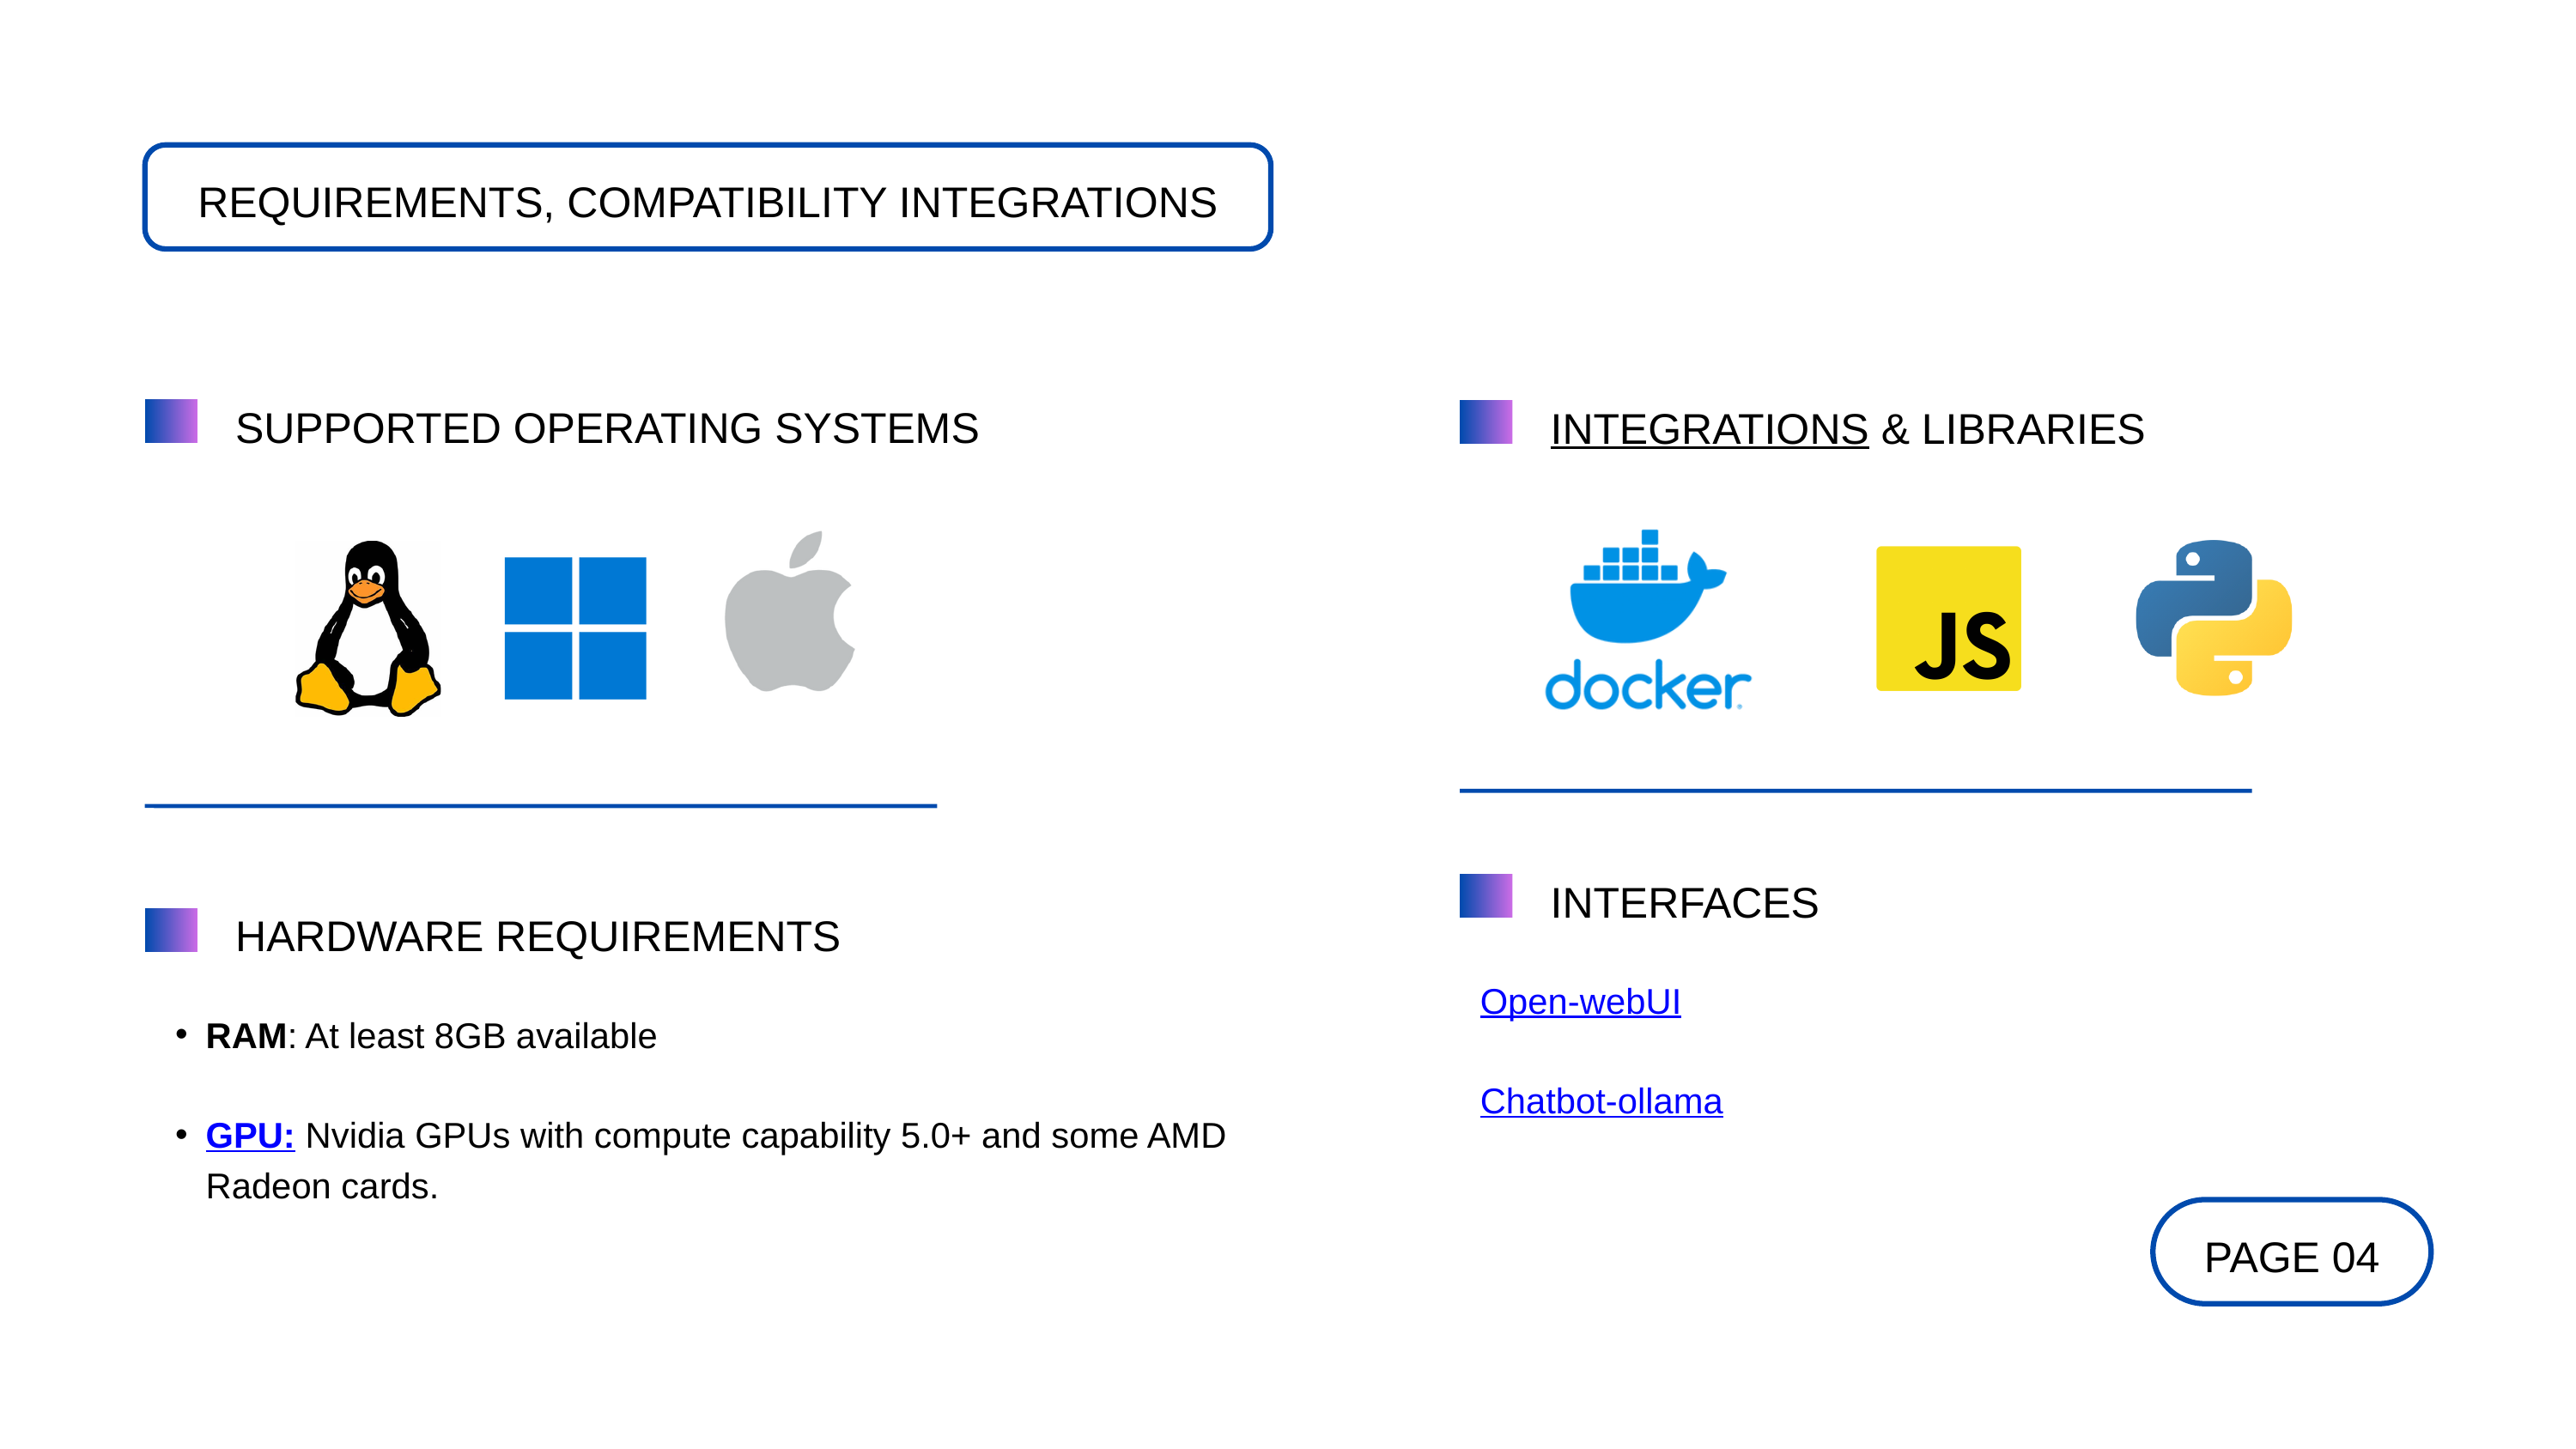

REQUIREMENTS, COMPATIBILITY INTEGRATIONS
SUPPORTED OPERATING SYSTEMS

INTEGRATIONS & LIBRARIES

INTERFACES

HARDWARE REQUIREMENTS

Open-webUI

Chatbot-ollama

RAM: At least 8GB available

GPU: Nvidia GPUs with compute capability 5.0+ and some AMD Radeon cards.

PAGE 04